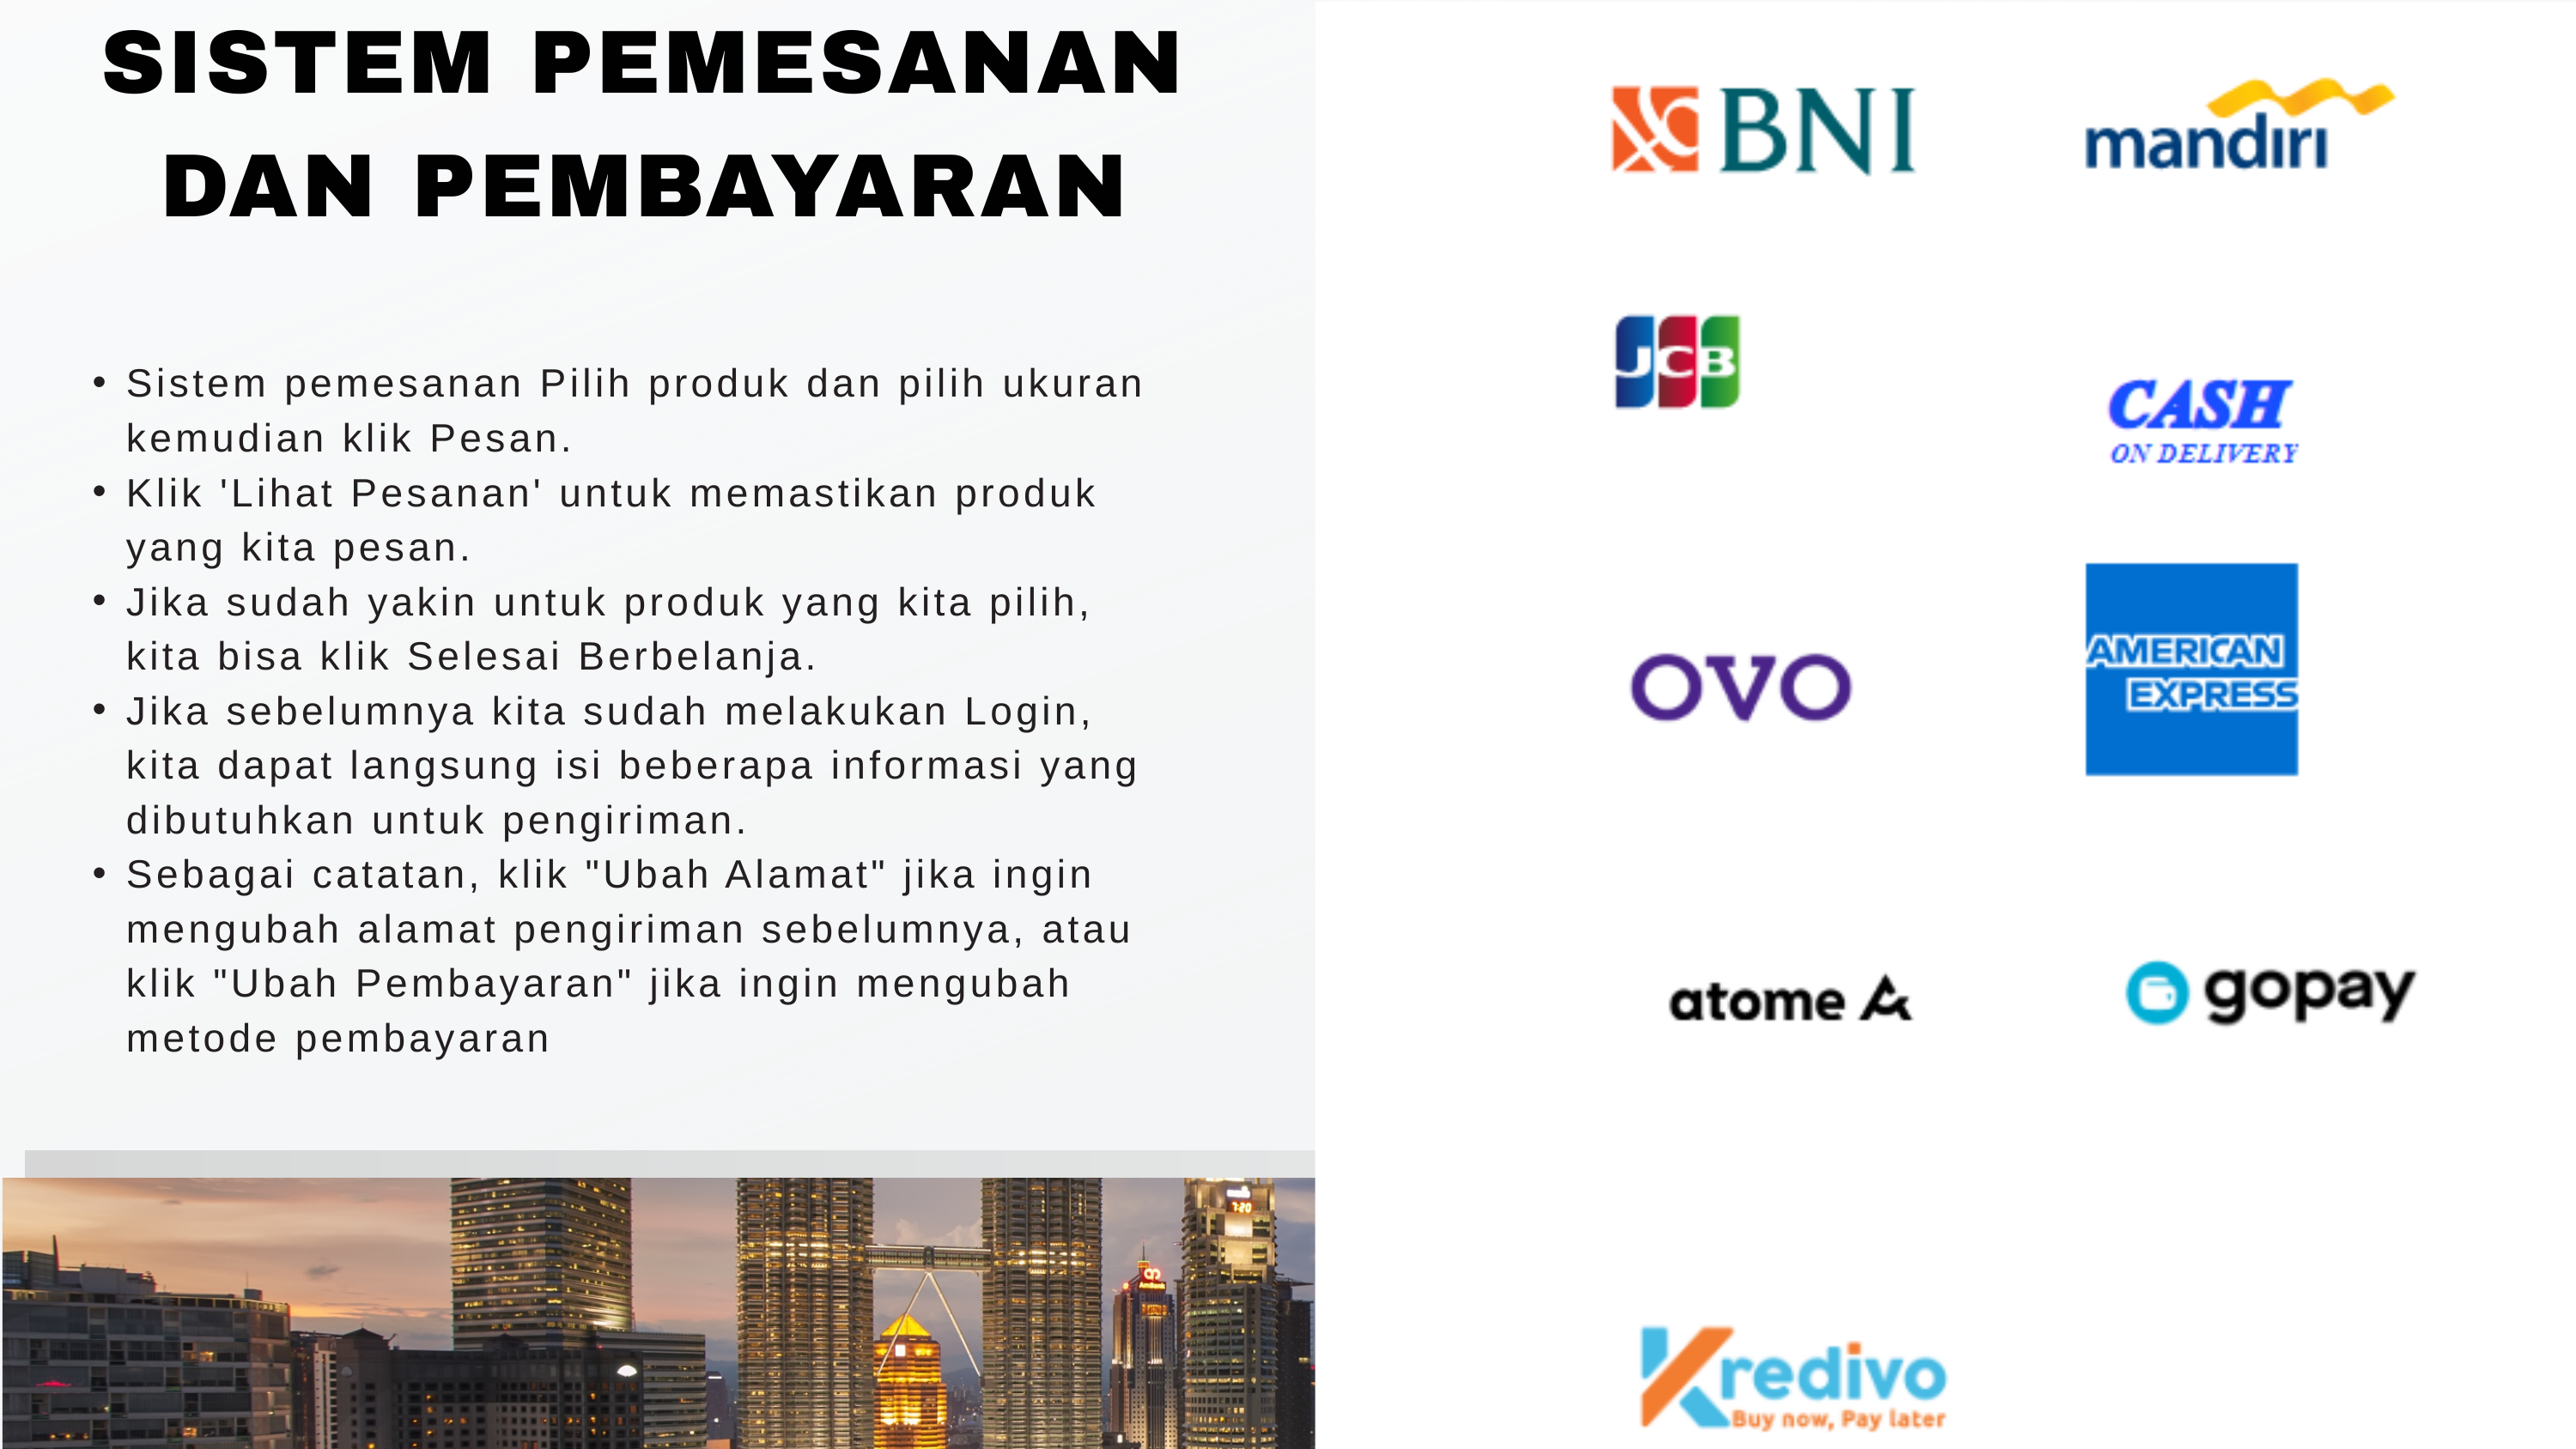

SISTEM PEMESANAN DAN PEMBAYARAN

Sistem pemesanan Pilih produk dan pilih ukuran kemudian klik Pesan.
Klik 'Lihat Pesanan' untuk memastikan produk yang kita pesan.
Jika sudah yakin untuk produk yang kita pilih, kita bisa klik Selesai Berbelanja.
Jika sebelumnya kita sudah melakukan Login, kita dapat langsung isi beberapa informasi yang dibutuhkan untuk pengiriman.
Sebagai catatan, klik "Ubah Alamat" jika ingin mengubah alamat pengiriman sebelumnya, atau klik "Ubah Pembayaran" jika ingin mengubah metode pembayaran